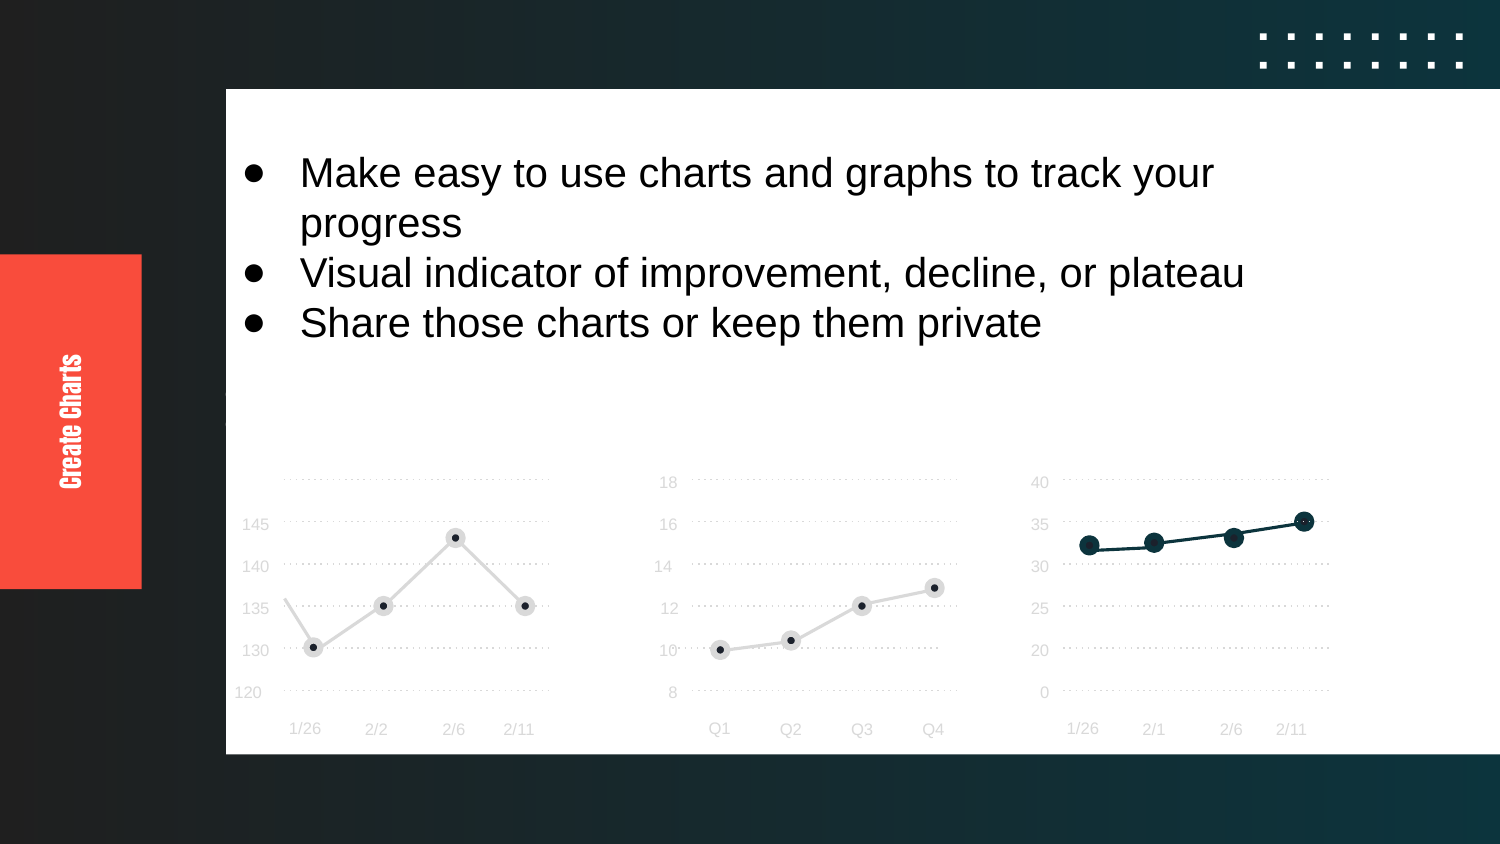

Make easy to use charts and graphs to track your progress
Visual indicator of improvement, decline, or plateau
Share those charts or keep them private
met egestas mi rutrum. Maecenas molestie ultricies euismod. Morbi a rutrum nisl. Vestibulum laoreet enim id sem fermentum, sed aliquam arcu dictum. Donec ultrices diam sagittis nibh pellentesque eleifend.
# Create Charts
18
16
14
12

10

8
Q1
Q2
Q3
Q4

40
35

30
25
20
0
1/26
2/1
2/6
2/11
145

140
135

130

120
1/26
2/6
2/2
2/11